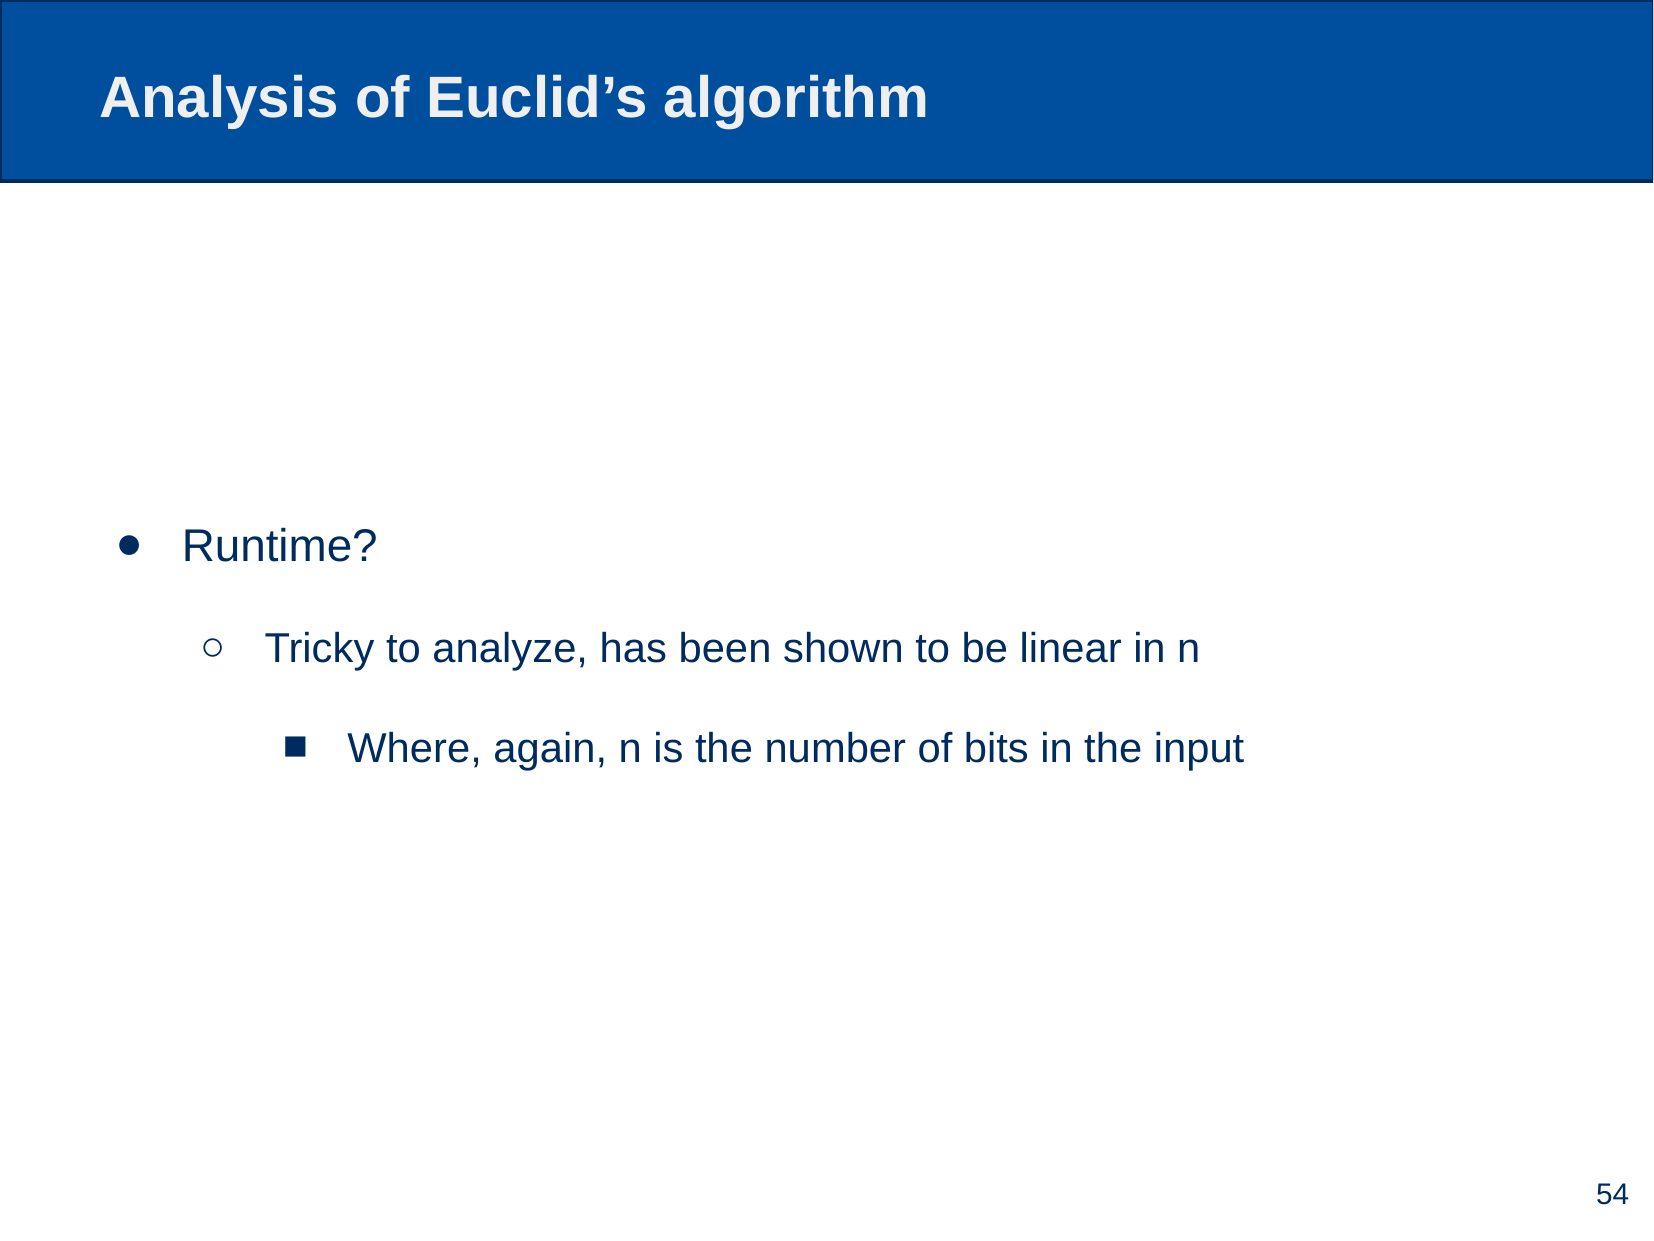

# Analysis of Euclid’s algorithm
Runtime?
Tricky to analyze, has been shown to be linear in n
Where, again, n is the number of bits in the input
54